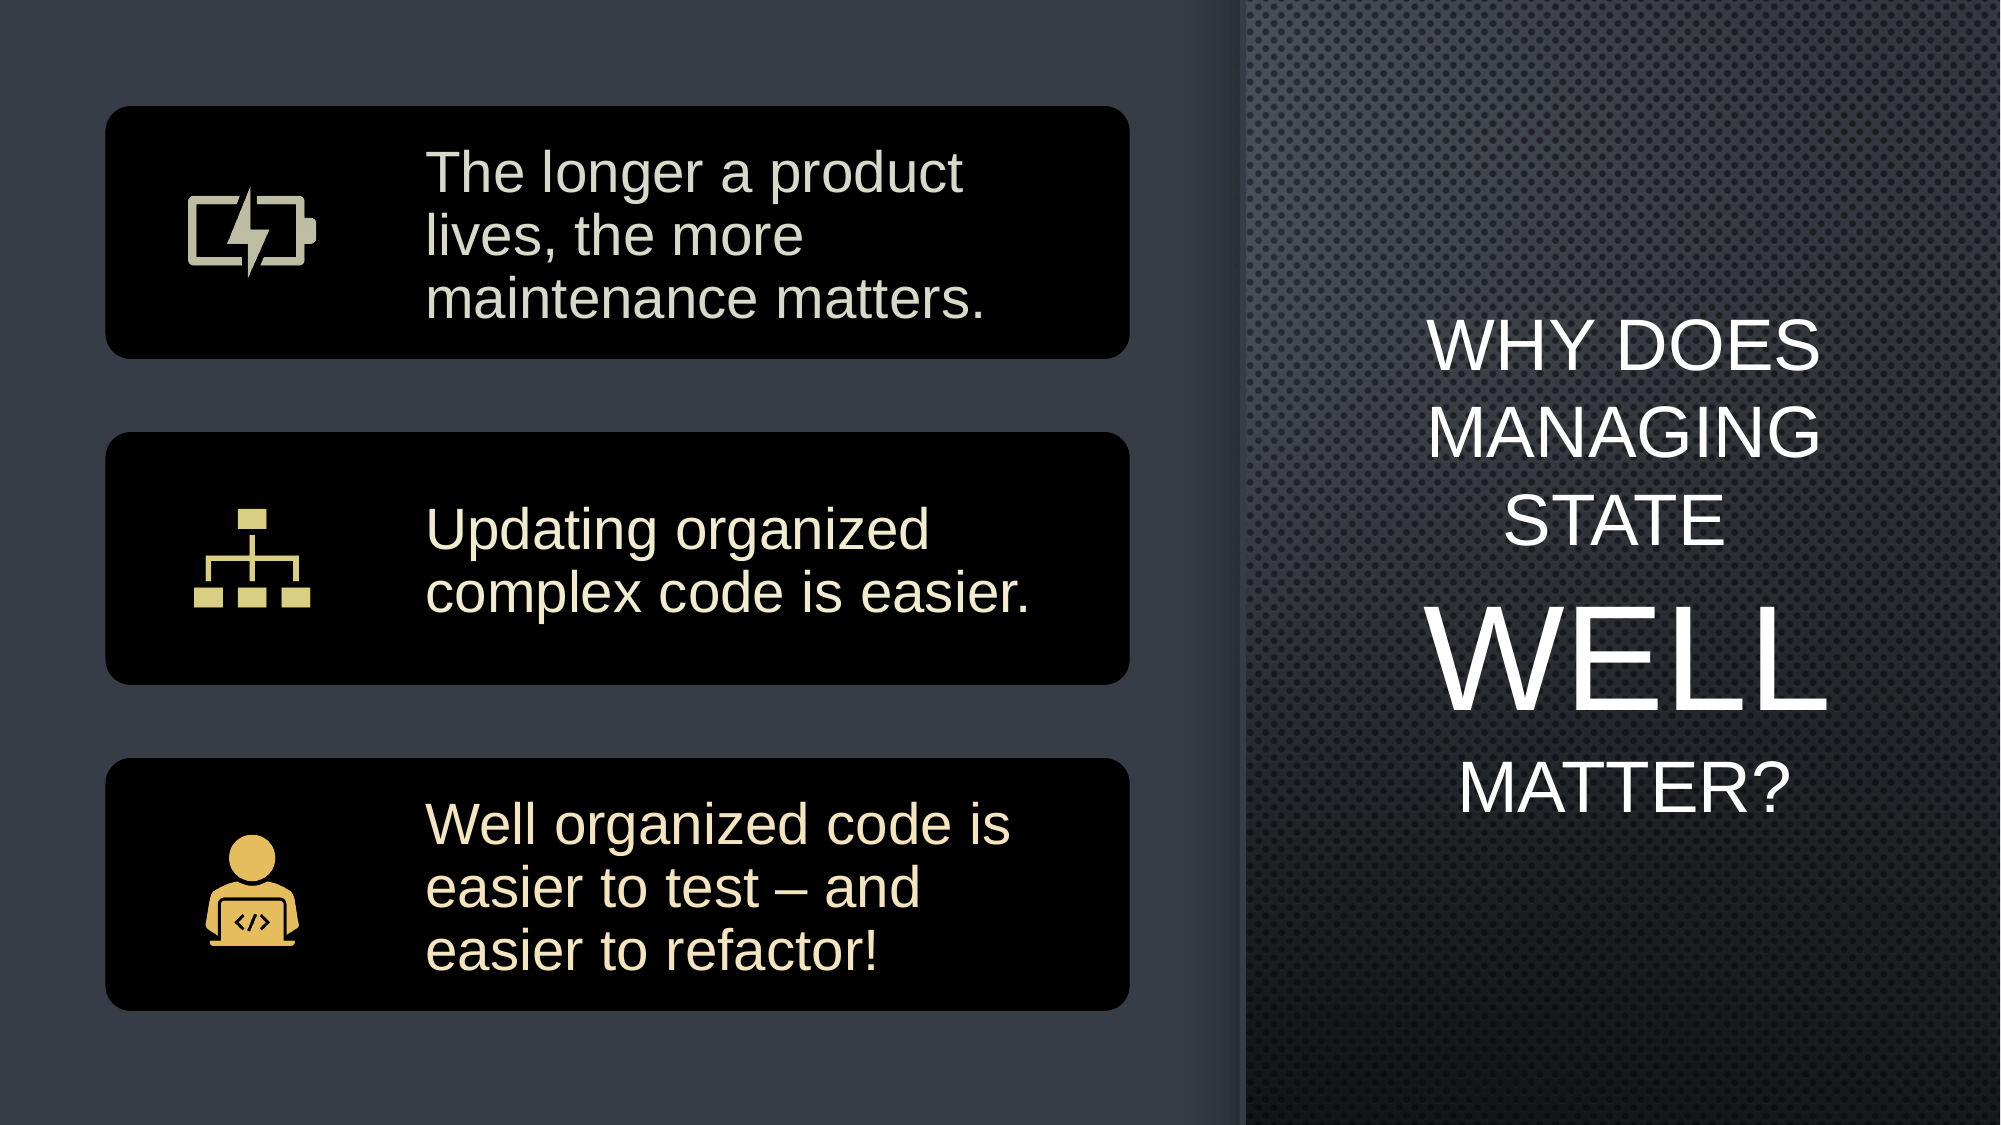

# Why Does managing state well Matter?
The longer a product lives, the more maintenance matters.
Updating organized complex code is easier.
Well organized code is easier to test – and easier to refactor!